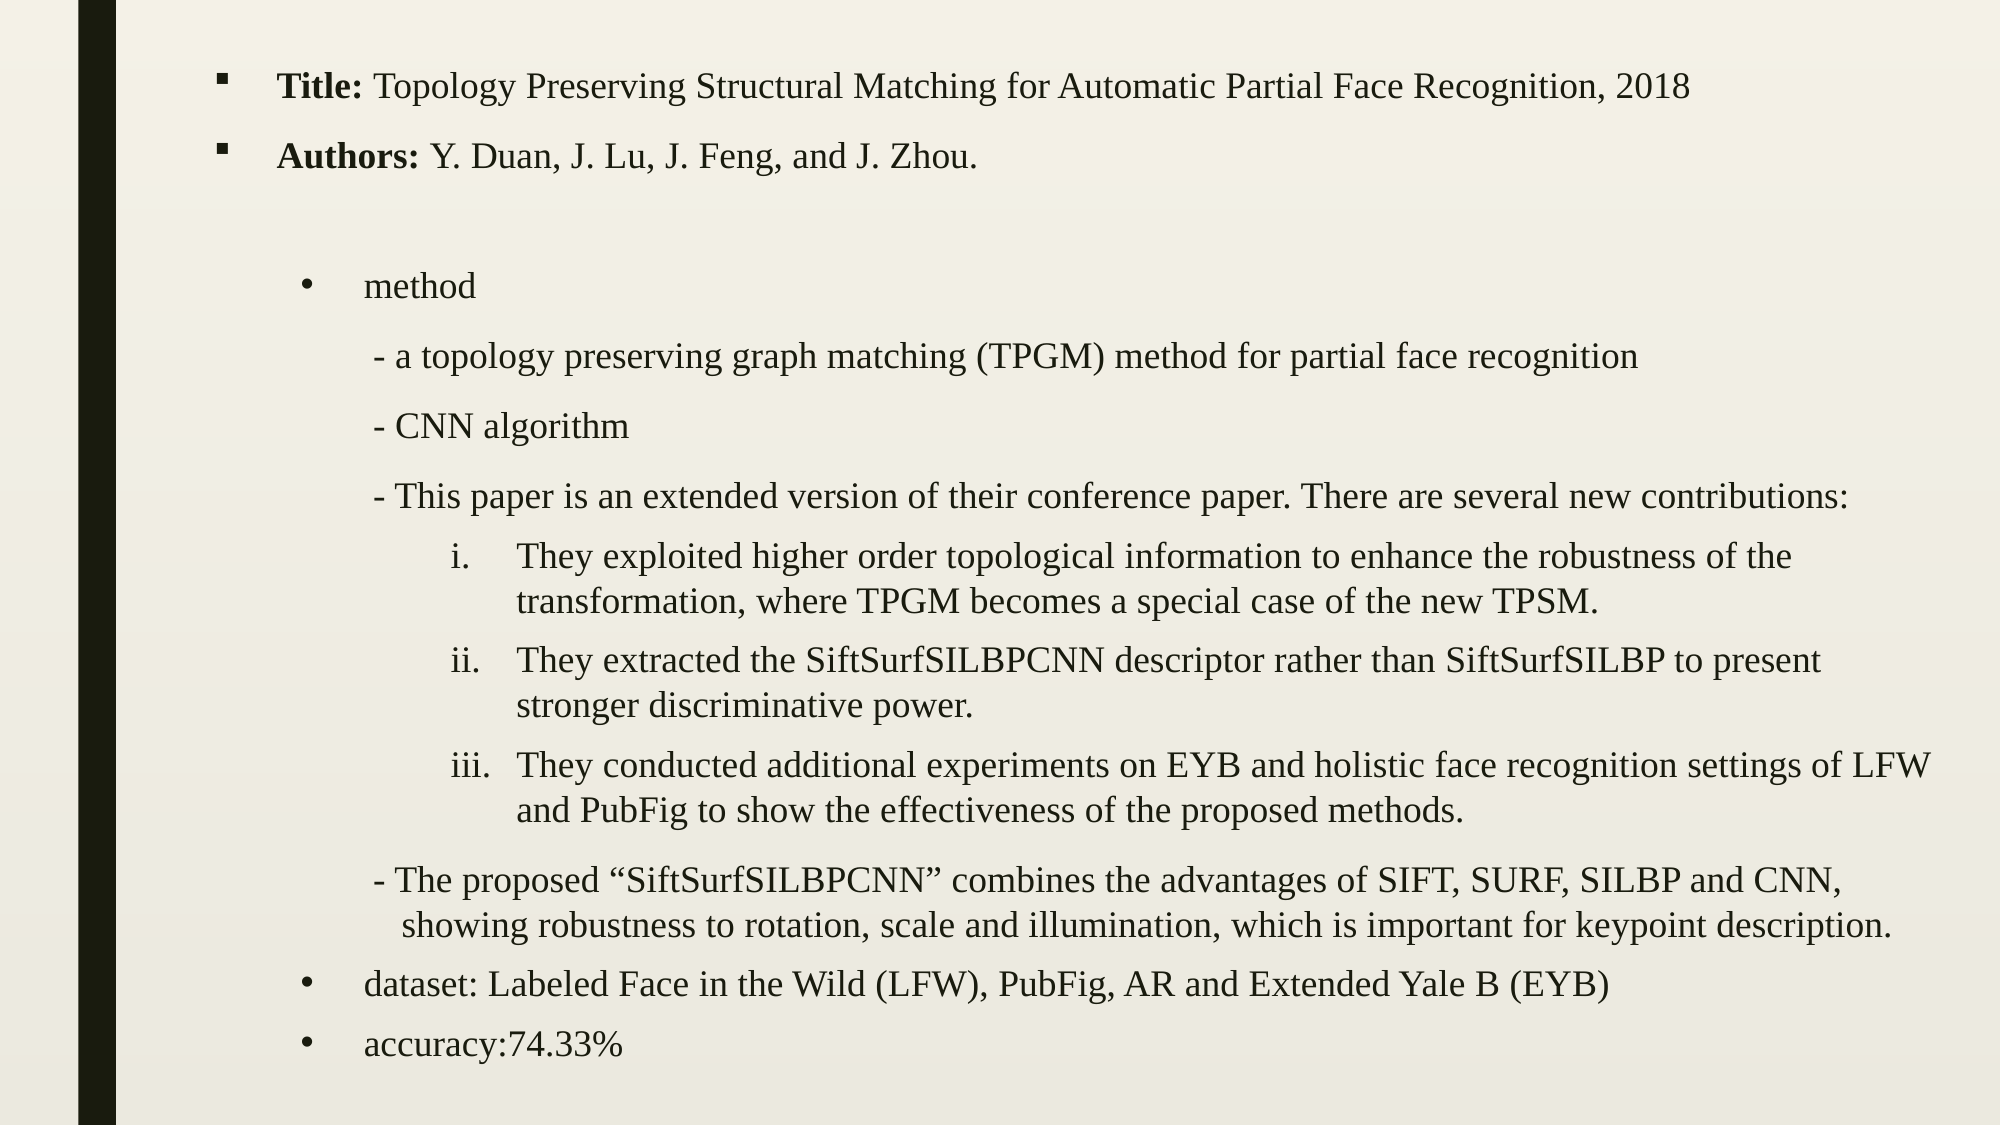

Title: Topology Preserving Structural Matching for Automatic Partial Face Recognition, 2018
Authors: Y. Duan, J. Lu, J. Feng, and J. Zhou.

method
   	 - a topology preserving graph matching (TPGM) method for partial face recognition
  	 - CNN algorithm
	 - This paper is an extended version of their conference paper. There are several new contributions:
They exploited higher order topological information to enhance the robustness of the transformation, where TPGM becomes a special case of the new TPSM.
They extracted the SiftSurfSILBPCNN descriptor rather than SiftSurfSILBP to present stronger discriminative power.
They conducted additional experiments on EYB and holistic face recognition settings of LFW and PubFig to show the effectiveness of the proposed methods.
	 - The proposed “SiftSurfSILBPCNN” combines the advantages of SIFT, SURF, SILBP and CNN,          	    showing robustness to rotation, scale and illumination, which is important for keypoint description.
dataset: Labeled Face in the Wild (LFW), PubFig, AR and Extended Yale B (EYB)
accuracy:74.33%